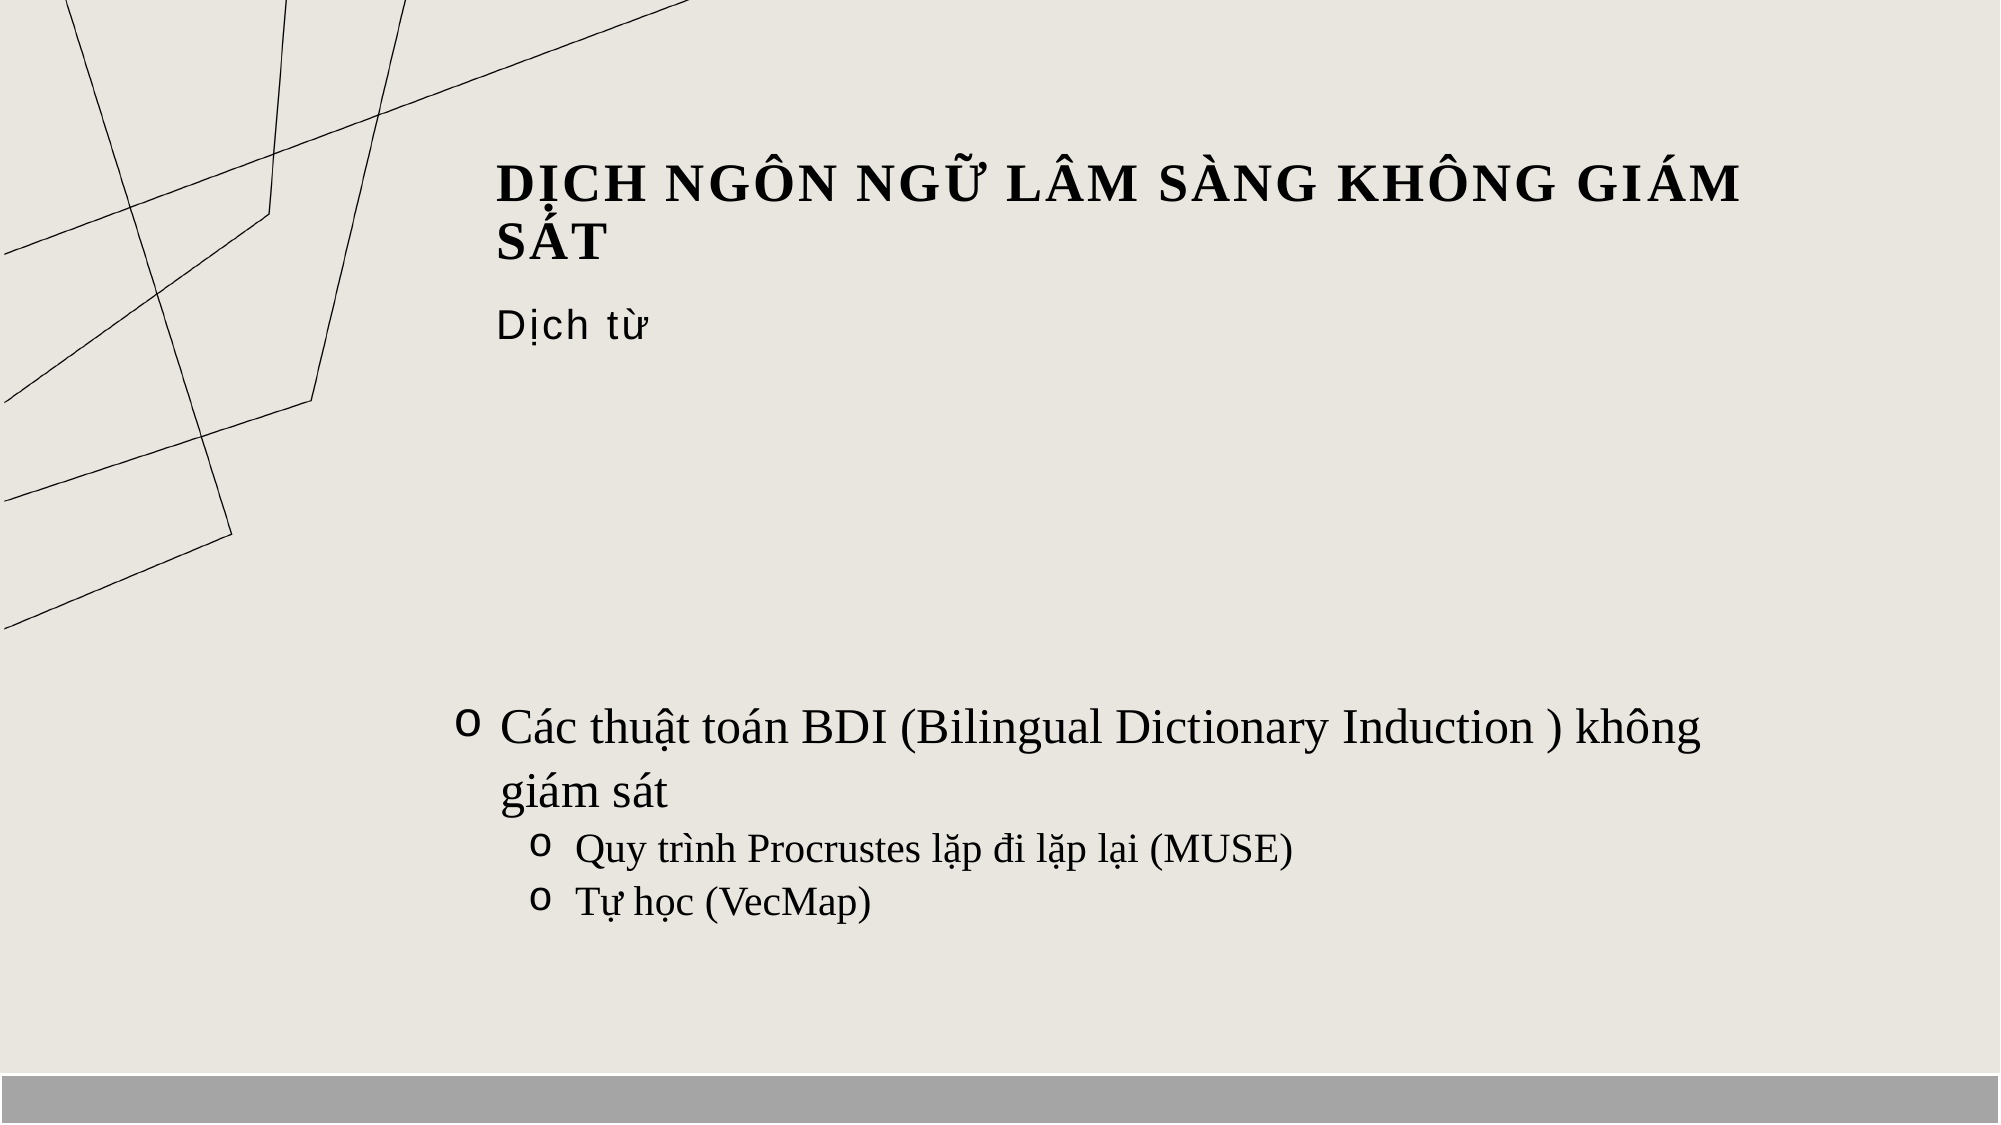

# Dịch ngôn ngữ lâm sàng không giám sát
Dịch từ

Các thuật toán BDI (Bilingual Dictionary Induction ) không giám sát
Quy trình Procrustes lặp đi lặp lại (MUSE)
Tự học (VecMap)